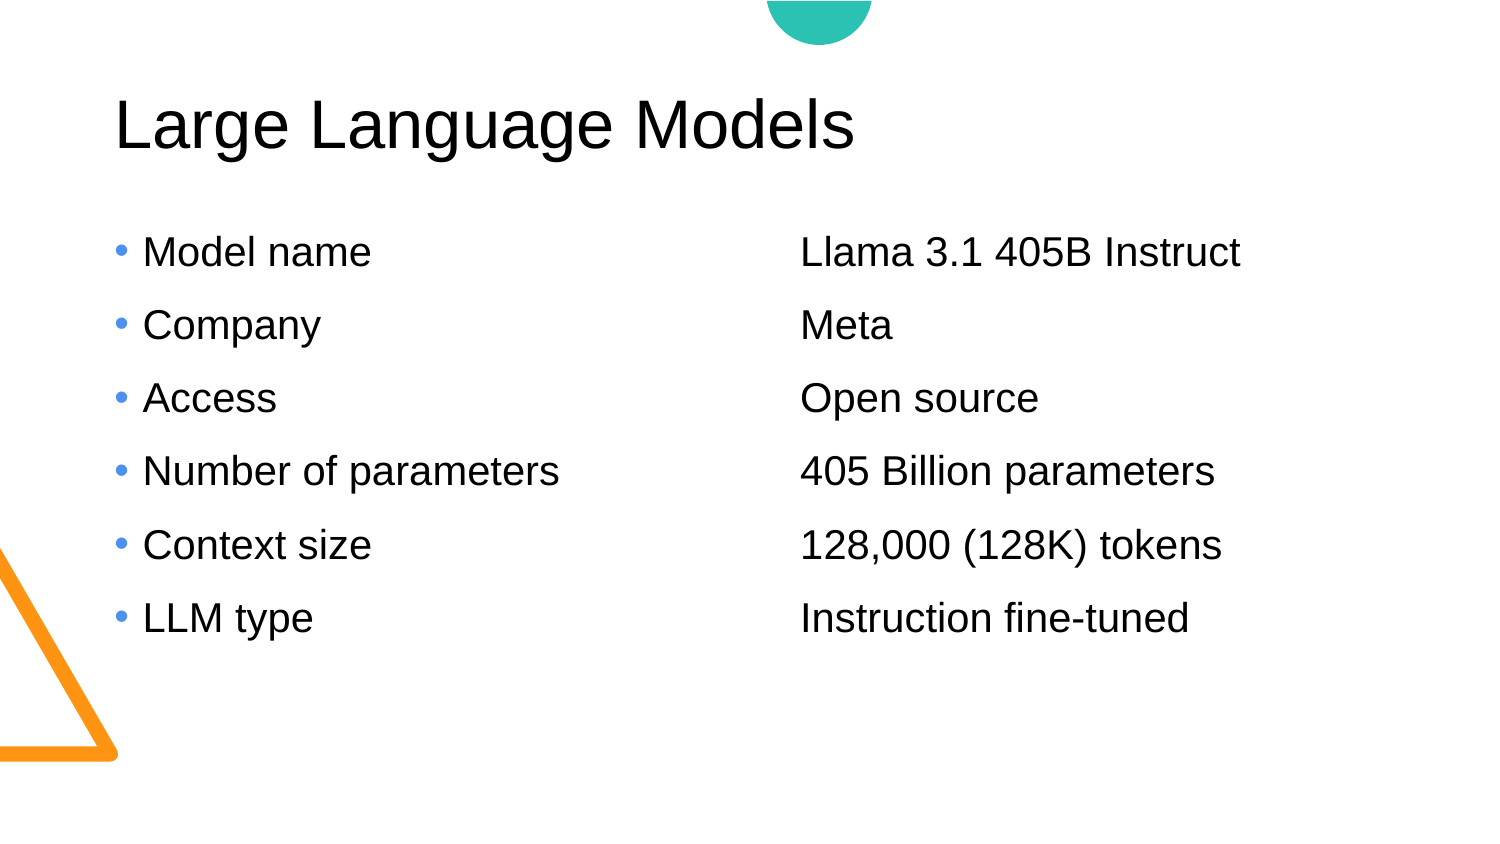

# Large Language Models
Model name
Company
Access
Number of parameters
Context size
LLM type
Llama 3.1 405B Instruct
Meta
Open source
405 Billion parameters
128,000 (128K) tokens
Instruction fine-tuned